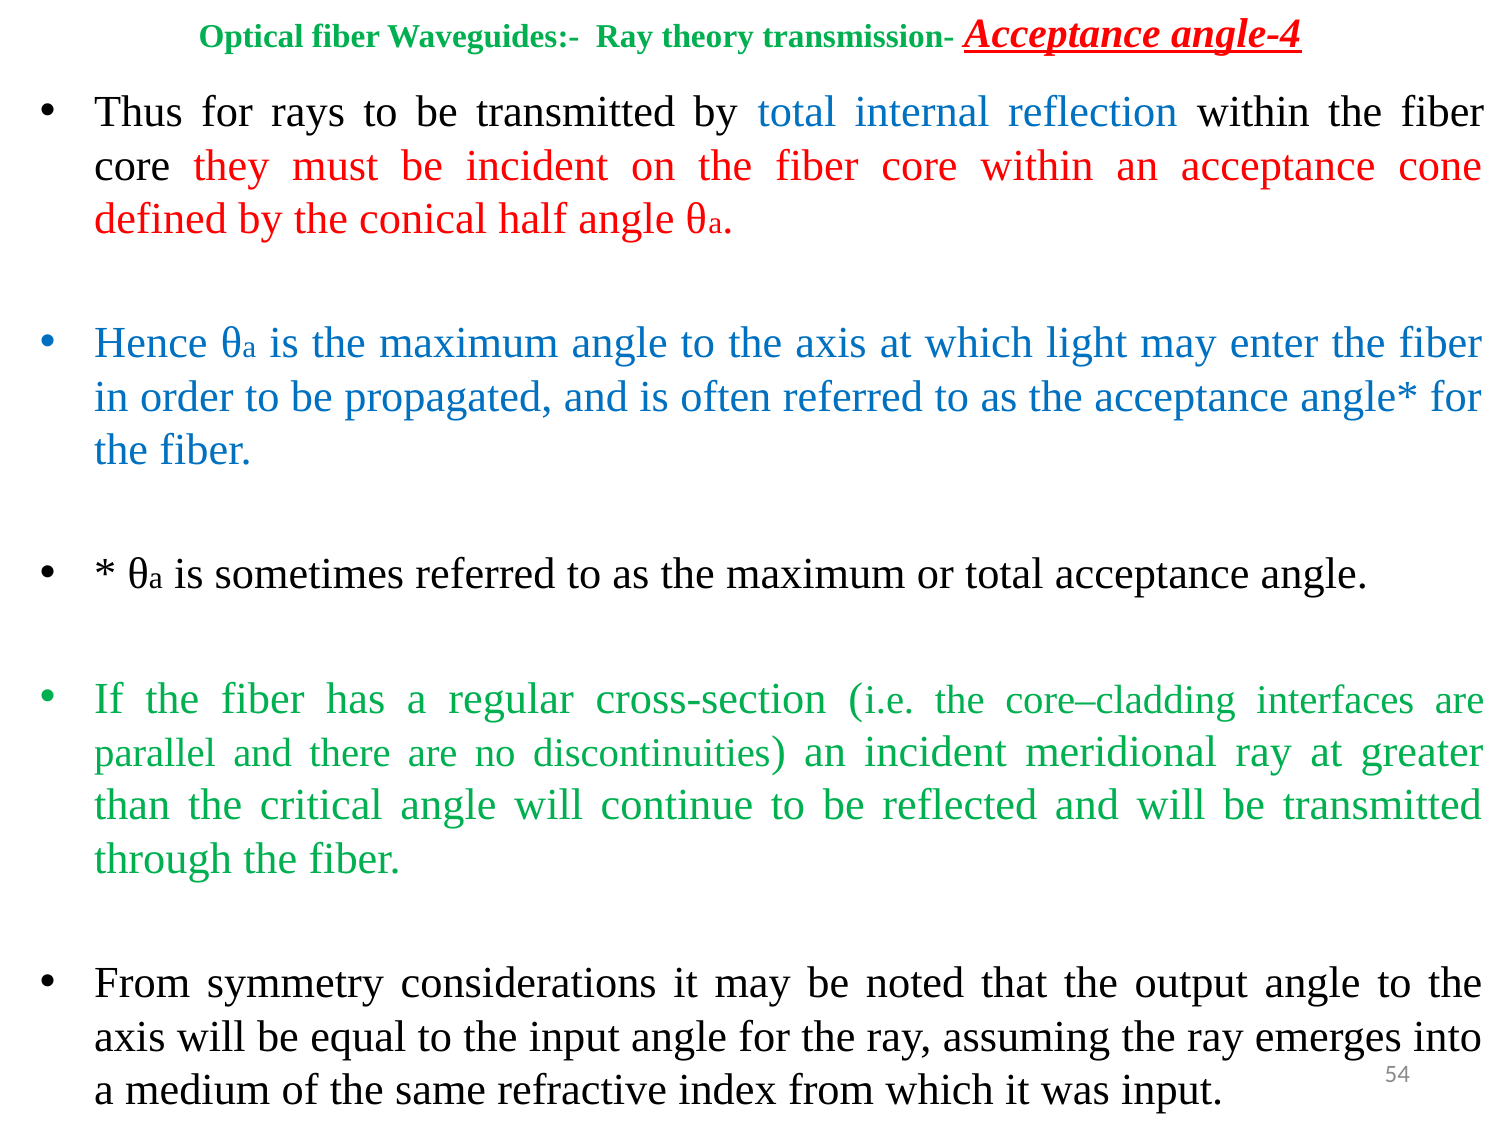

# Optical fiber Waveguides:-  Ray theory transmission- Acceptance angle-4
Thus for rays to be transmitted by total internal reflection within the fiber core they must be incident on the fiber core within an acceptance cone defined by the conical half angle θa.

Hence θa is the maximum angle to the axis at which light may enter the fiber in order to be propagated, and is often referred to as the acceptance angle* for the fiber.

* θa is sometimes referred to as the maximum or total acceptance angle.

If the fiber has a regular cross-section (i.e. the core–cladding interfaces are parallel and there are no discontinuities) an incident meridional ray at greater than the critical angle will continue to be reflected and will be transmitted through the fiber.

From symmetry considerations it may be noted that the output angle to the axis will be equal to the input angle for the ray, assuming the ray emerges into a medium of the same refractive index from which it was input.
54